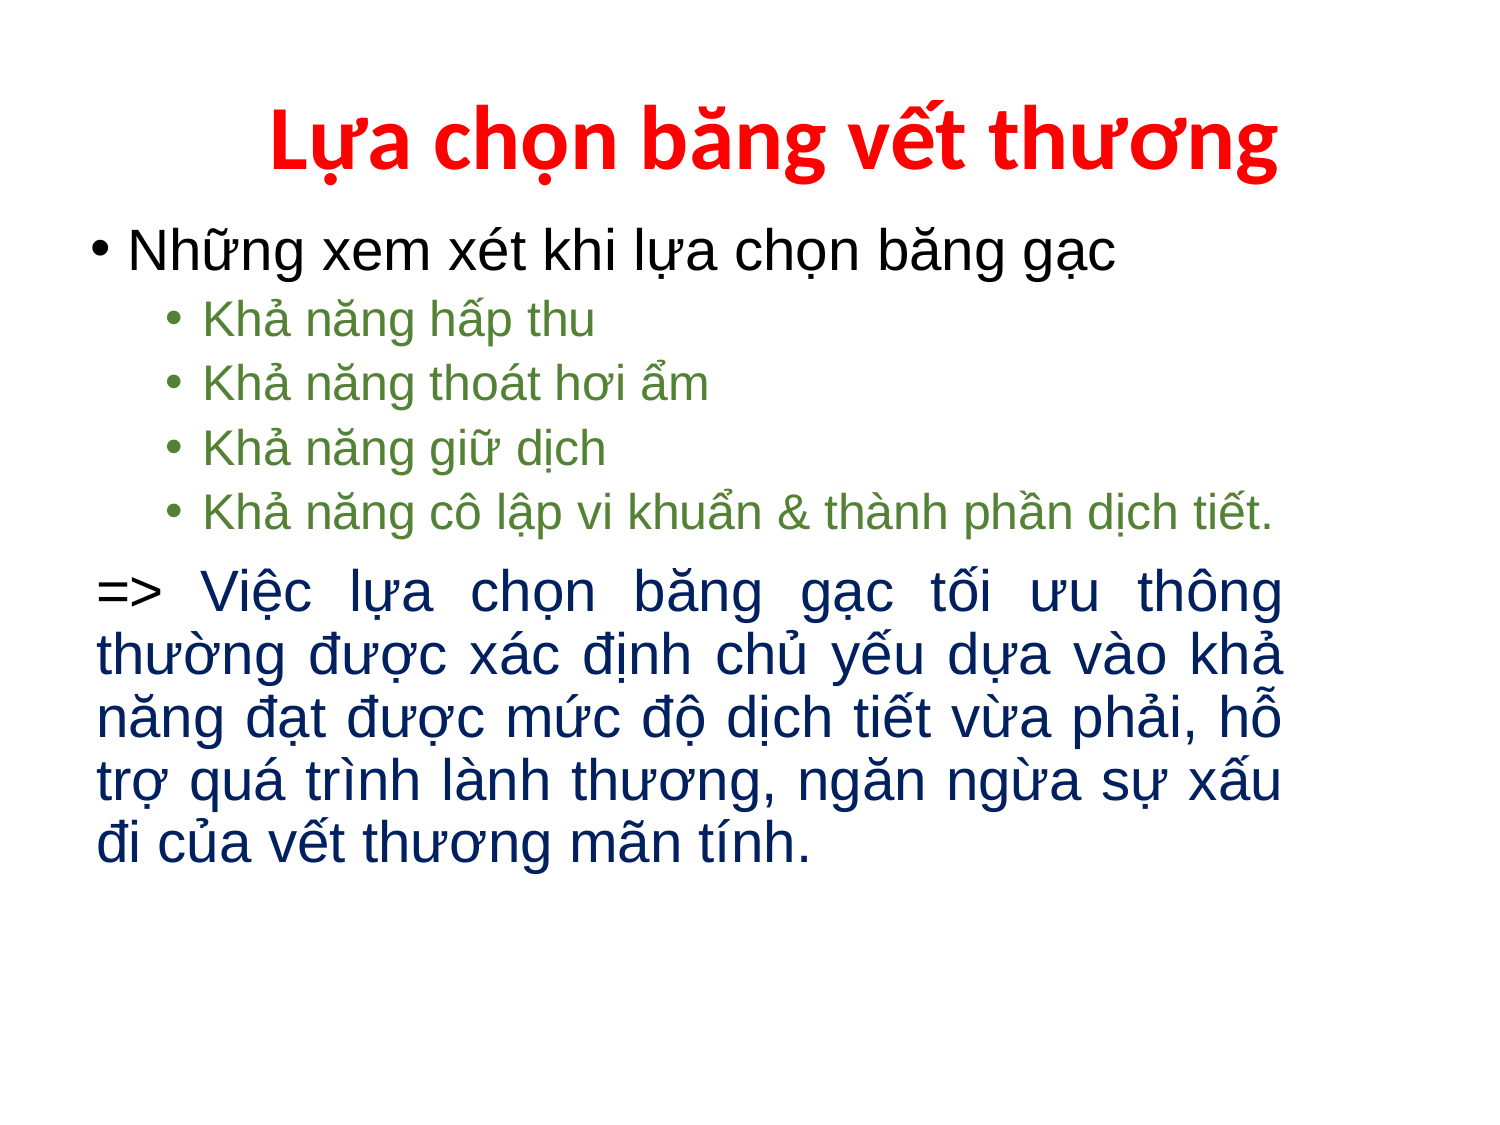

Lựa chọn băng vết thương
Những xem xét khi lựa chọn băng gạc
Khả năng hấp thu
Khả năng thoát hơi ẩm
Khả năng giữ dịch
Khả năng cô lập vi khuẩn & thành phần dịch tiết.
=> Việc lựa chọn băng gạc tối ưu thông thường được xác định chủ yếu dựa vào khả năng đạt được mức độ dịch tiết vừa phải, hỗ trợ quá trình lành thương, ngăn ngừa sự xấu đi của vết thương mãn tính.